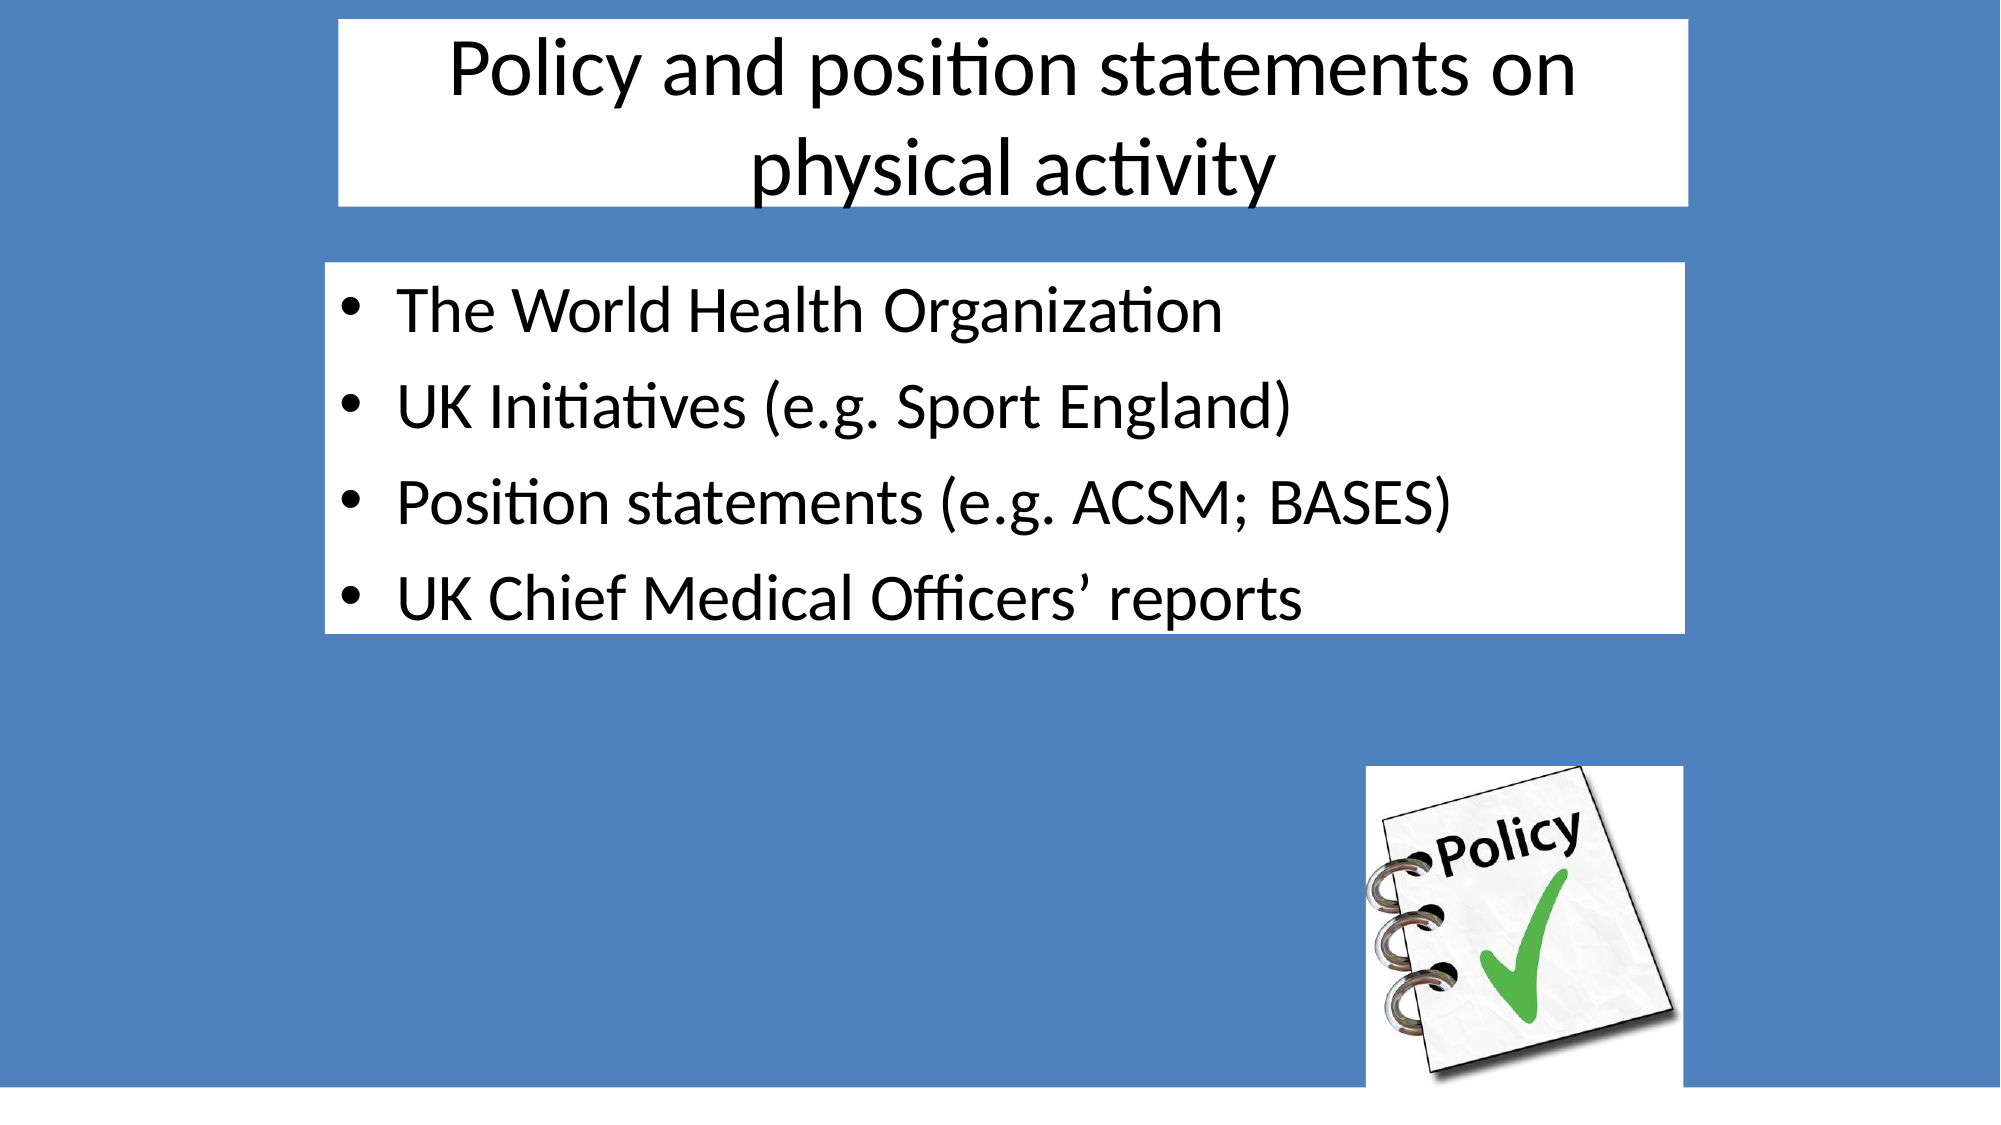

# Policy and position statements on
physical activity

The World Health Organization
UK Initiatives (e.g. Sport England)
Position statements (e.g. ACSM; BASES)
UK Chief Medical Officers’ reports